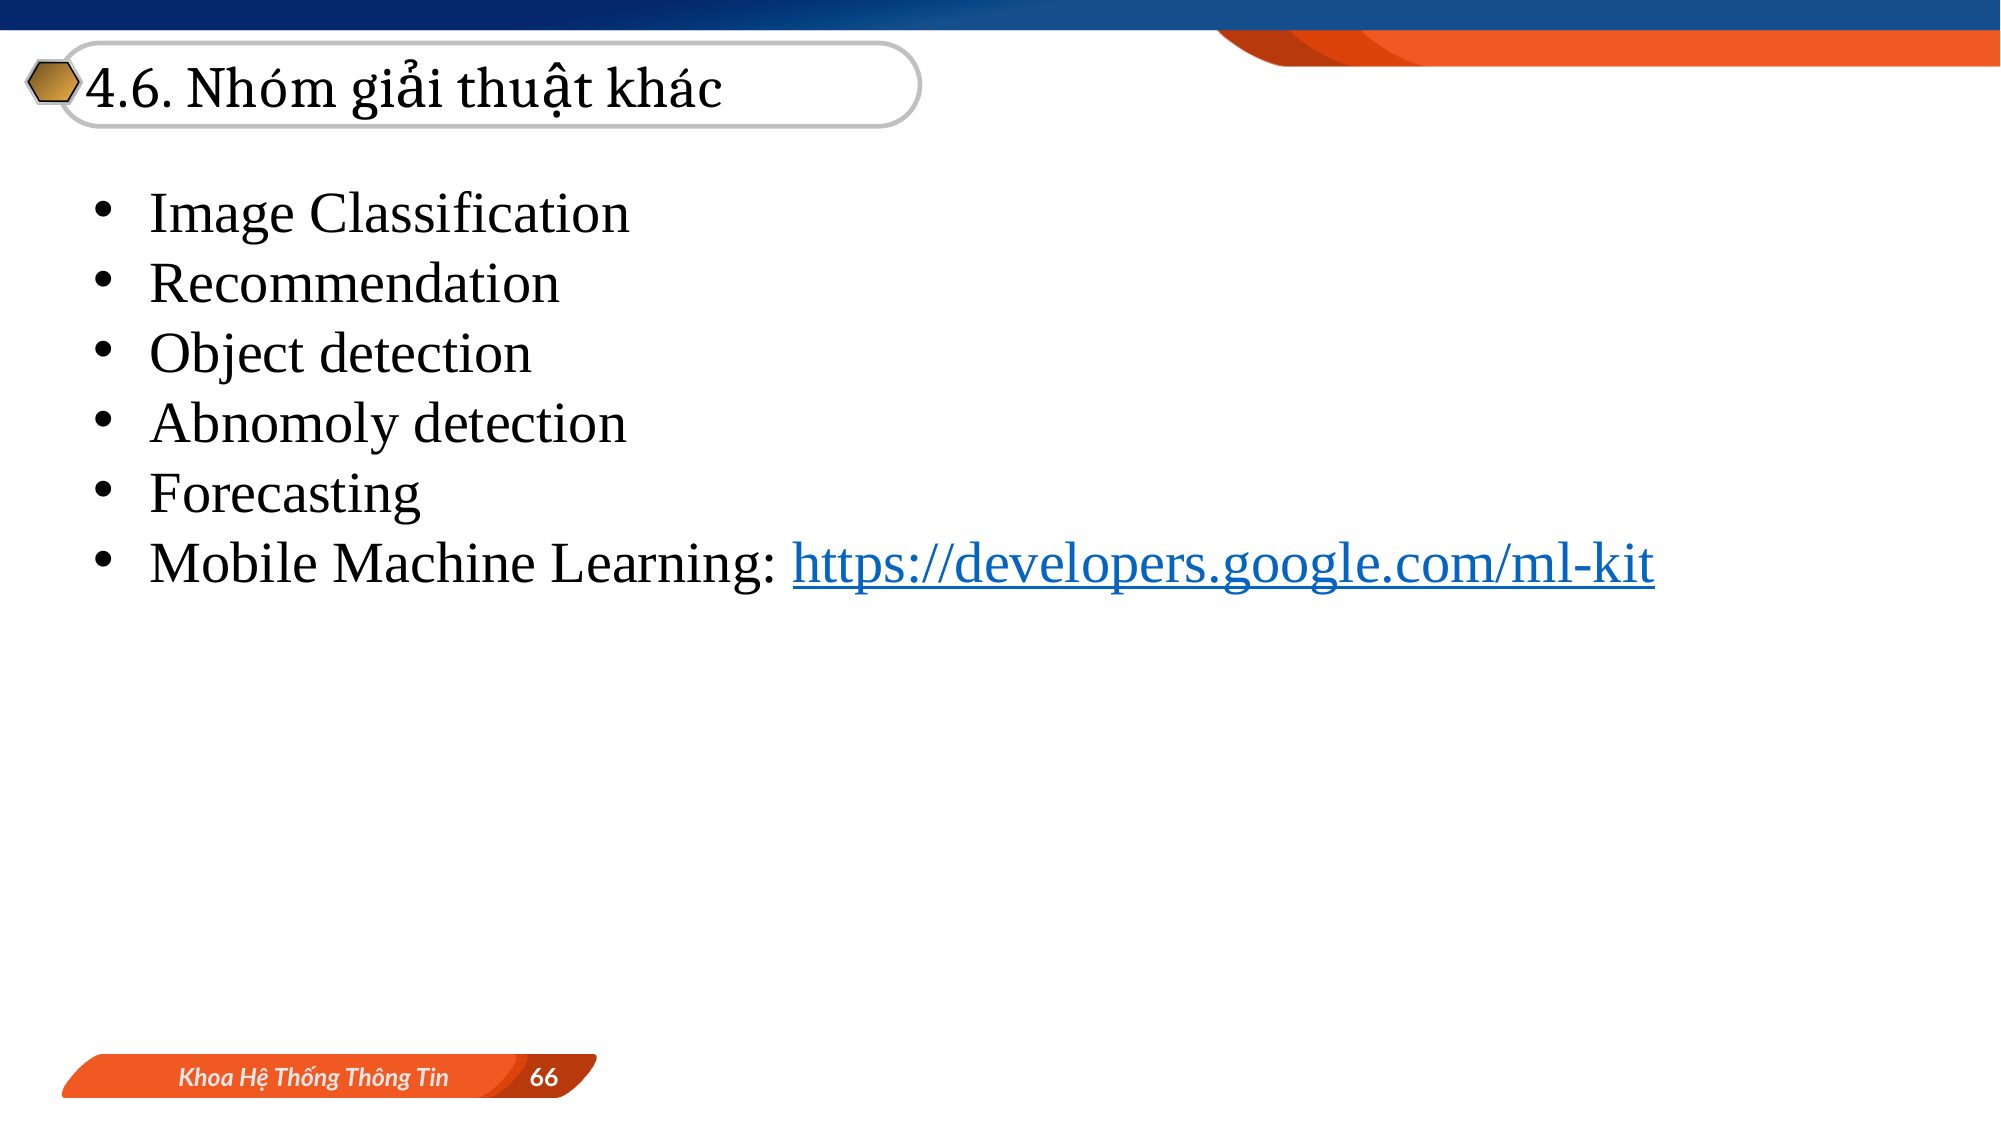

4.6. Nhóm giải thuật khác

Image Classification
Recommendation
Object detection
Abnomoly detection
Forecasting
Mobile Machine Learning: https://developers.google.com/ml-kit
66
Khoa Hệ Thống Thông Tin